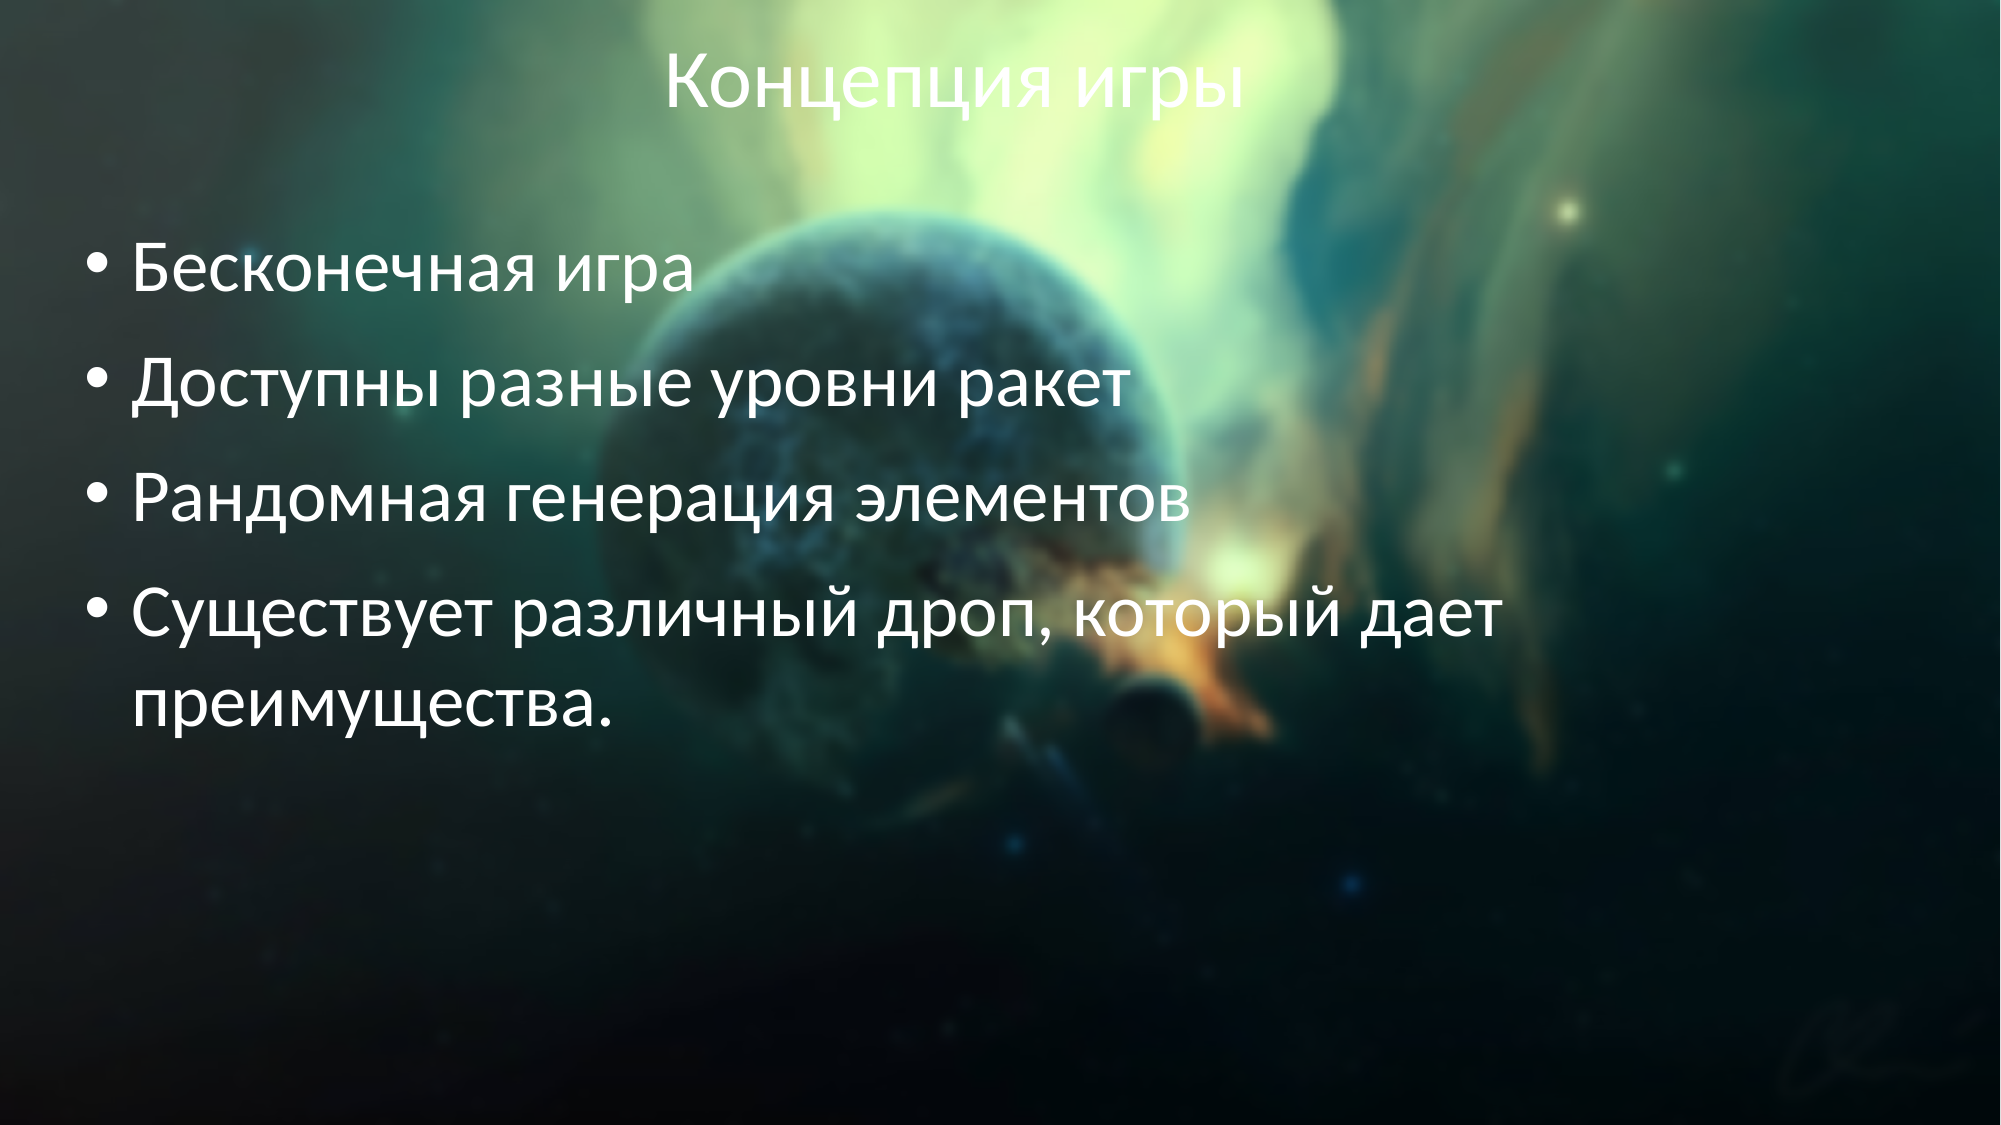

Концепция игры
Бесконечная игра
Доступны разные уровни ракет
Рандомная генерация элементов
Существует различный дроп, который дает преимущества.